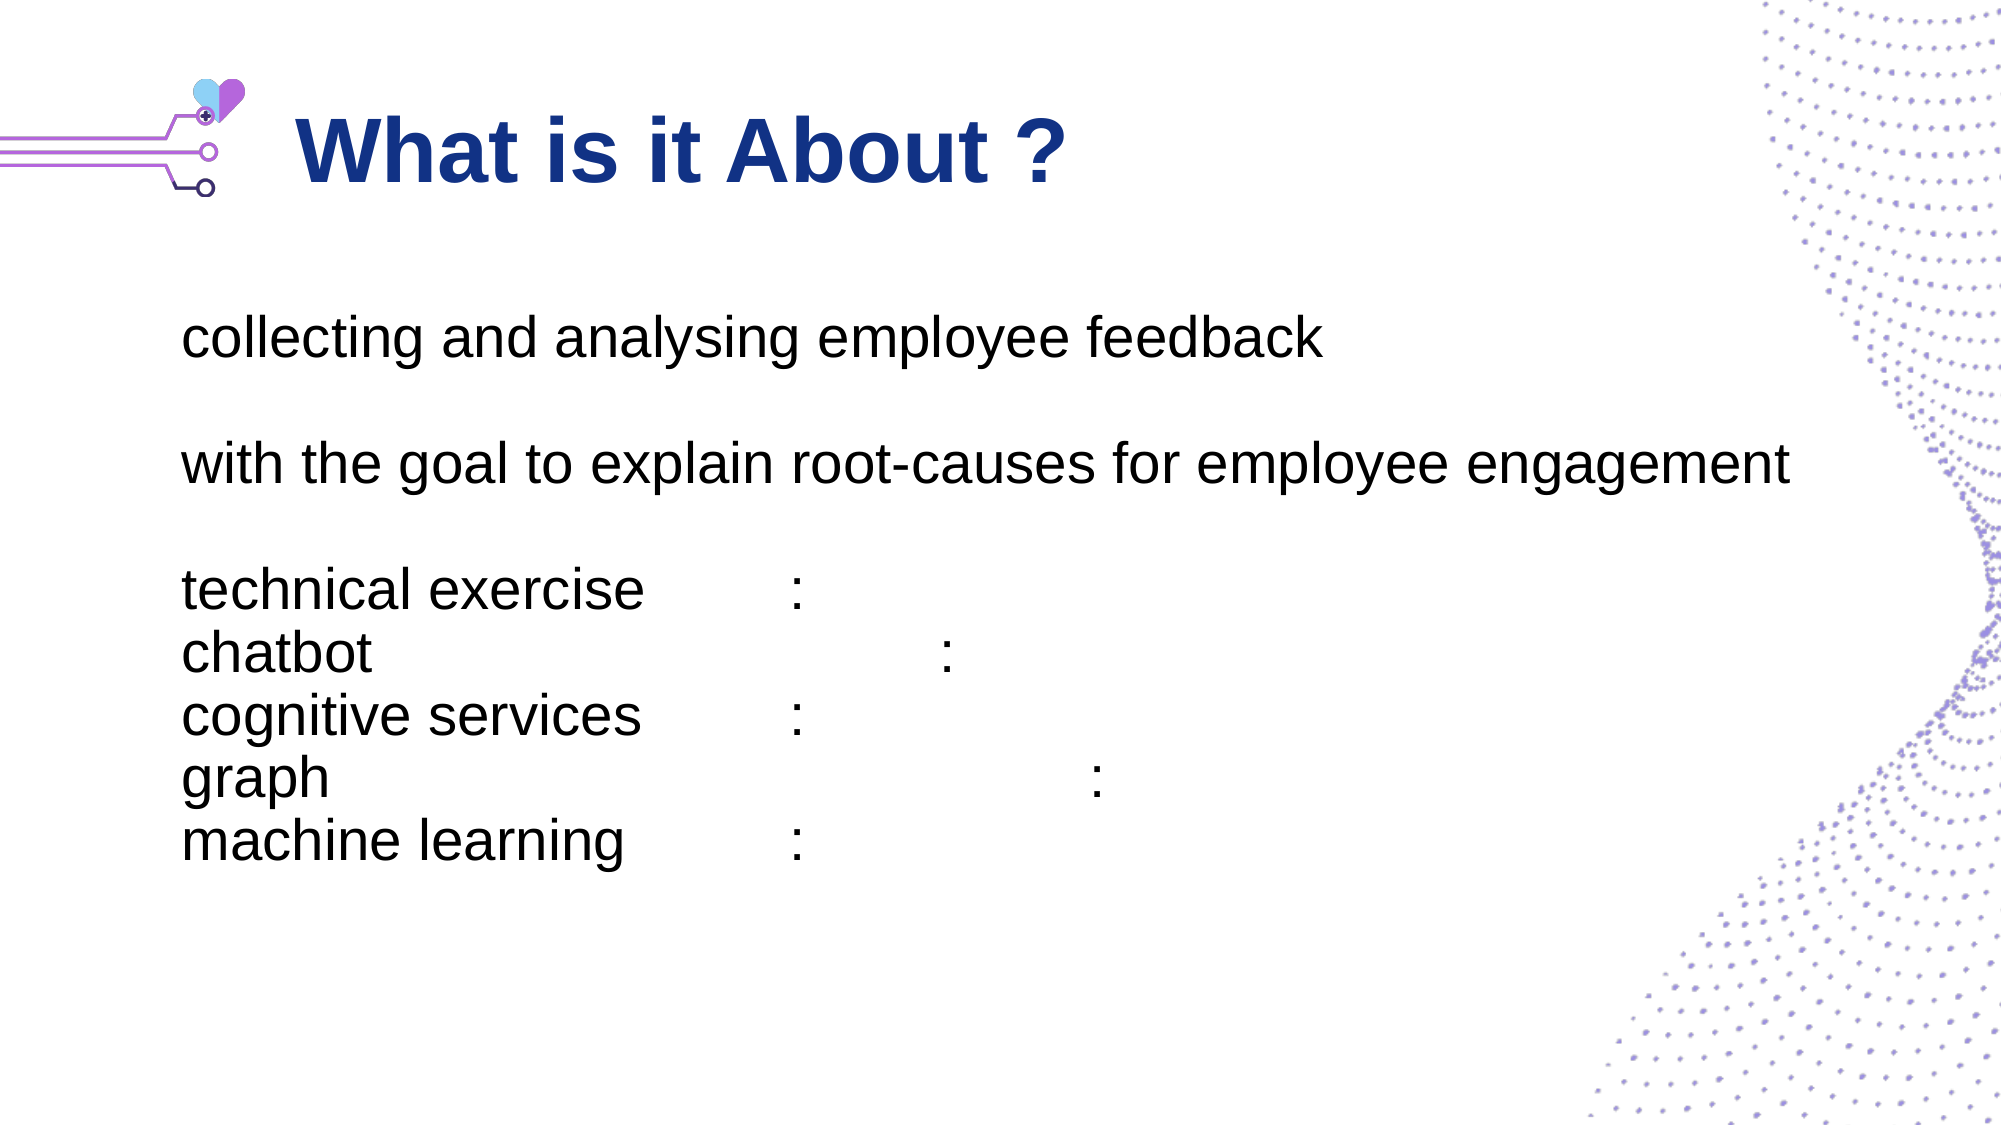

# What is it About ?
collecting and analysing employee feedback

with the goal to explain root-causes for employee engagement

technical exercise 	:
chatbot 				:
cognitive services 	:
graph 					:
machine learning 	: